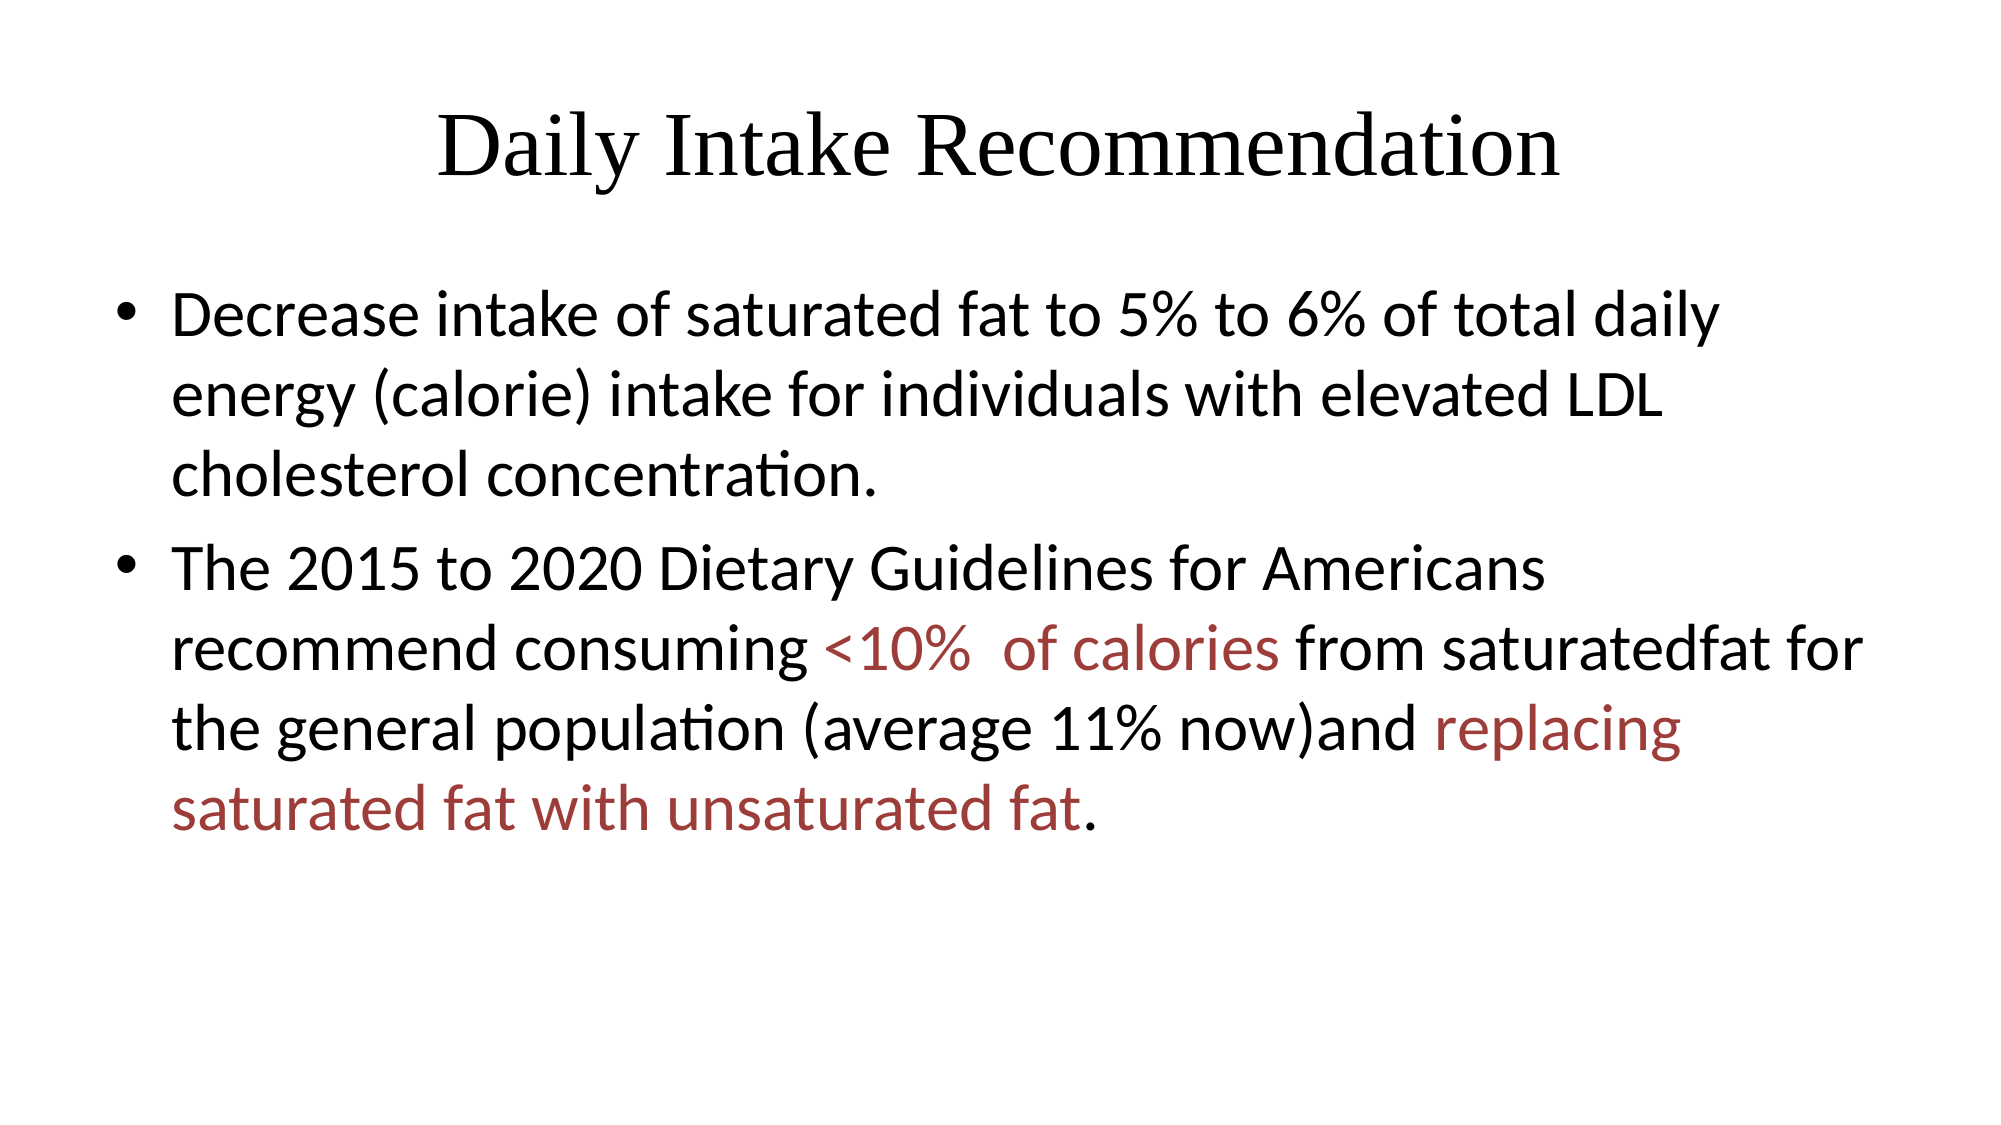

# Daily Intake Recommendation
Decrease intake of saturated fat to 5% to 6% of total daily energy (calorie) intake for individuals with elevated LDL cholesterol concentration.
The 2015 to 2020 Dietary Guidelines for Americans recommend consuming <10%  of calories from saturatedfat for the general population (average 11% now)and replacing saturated fat with unsaturated fat.